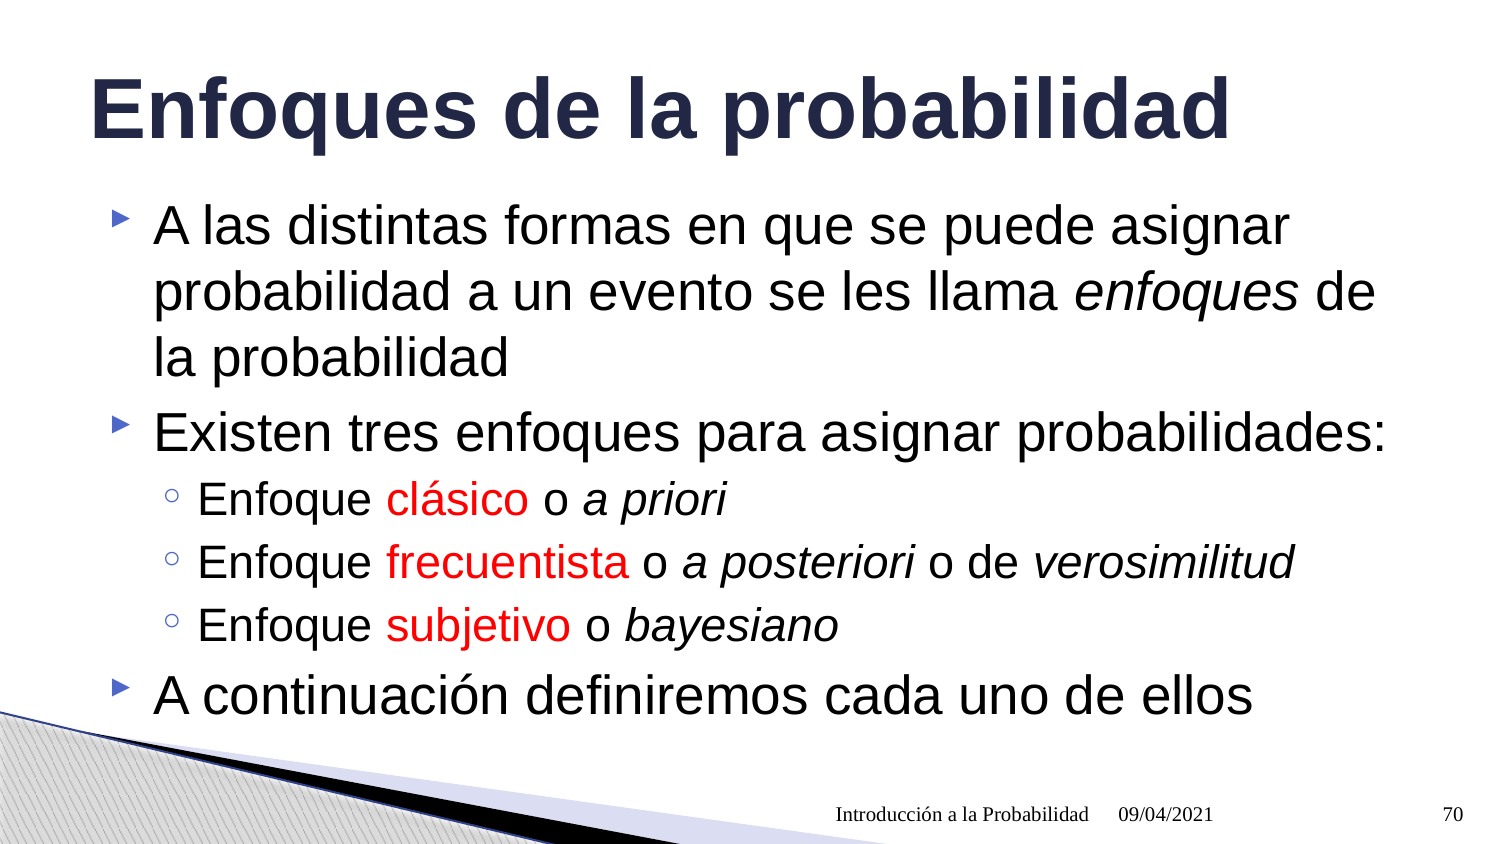

# Enfoques de la probabilidad
A las distintas formas en que se puede asignar probabilidad a un evento se les llama enfoques de la probabilidad
Existen tres enfoques para asignar probabilidades:
Enfoque clásico o a priori
Enfoque frecuentista o a posteriori o de verosimilitud
Enfoque subjetivo o bayesiano
A continuación definiremos cada uno de ellos
Introducción a la Probabilidad
09/04/2021
70